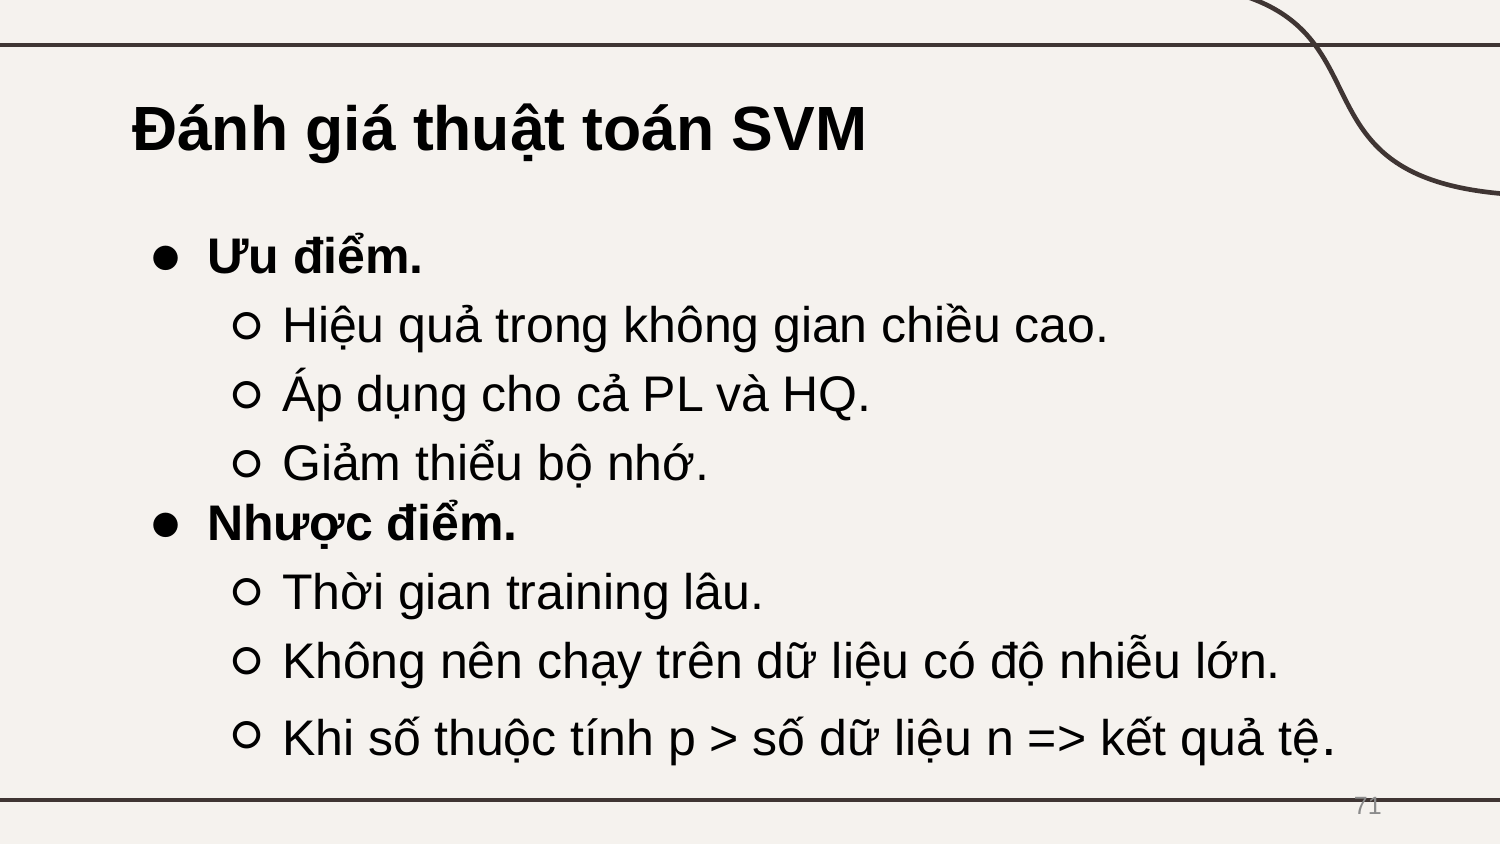

# Đánh giá thuật toán SVM
Ưu điểm.
Hiệu quả trong không gian chiều cao.
Áp dụng cho cả PL và HQ.
Giảm thiểu bộ nhớ.
Nhược điểm.
Thời gian training lâu.
Không nên chạy trên dữ liệu có độ nhiễu lớn.
Khi số thuộc tính p > số dữ liệu n => kết quả tệ.
71